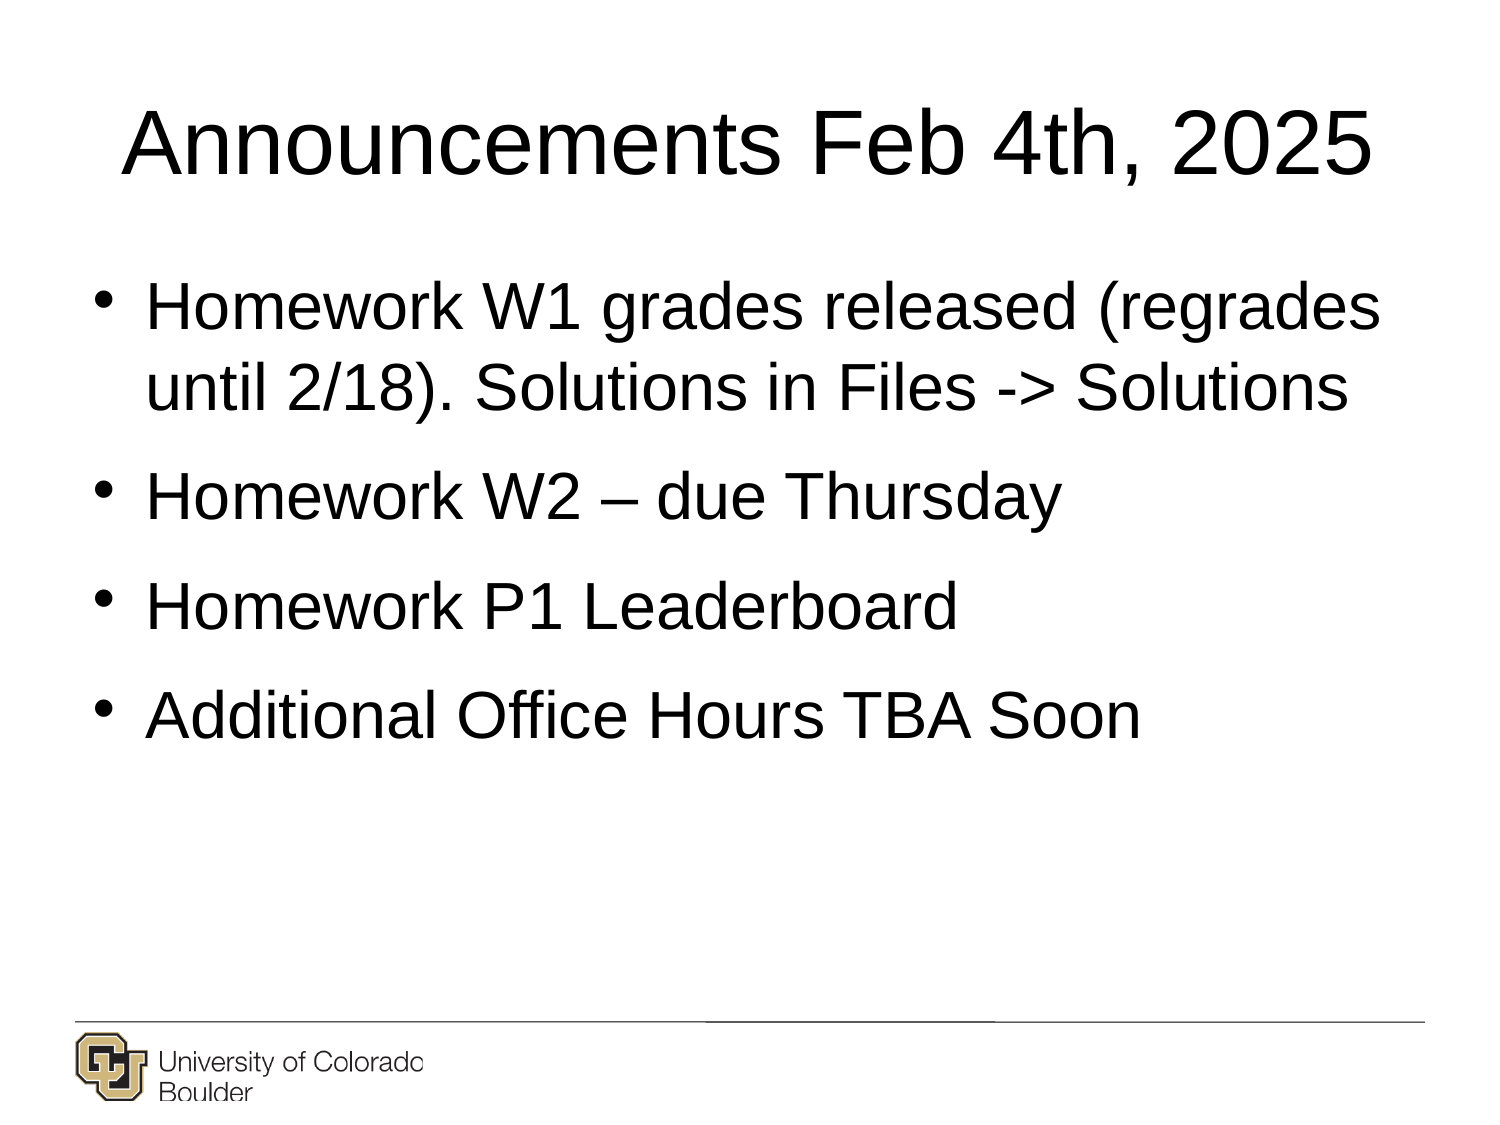

# Announcements Feb 4th, 2025
Homework W1 grades released (regrades until 2/18). Solutions in Files -> Solutions
Homework W2 – due Thursday
Homework P1 Leaderboard
Additional Office Hours TBA Soon